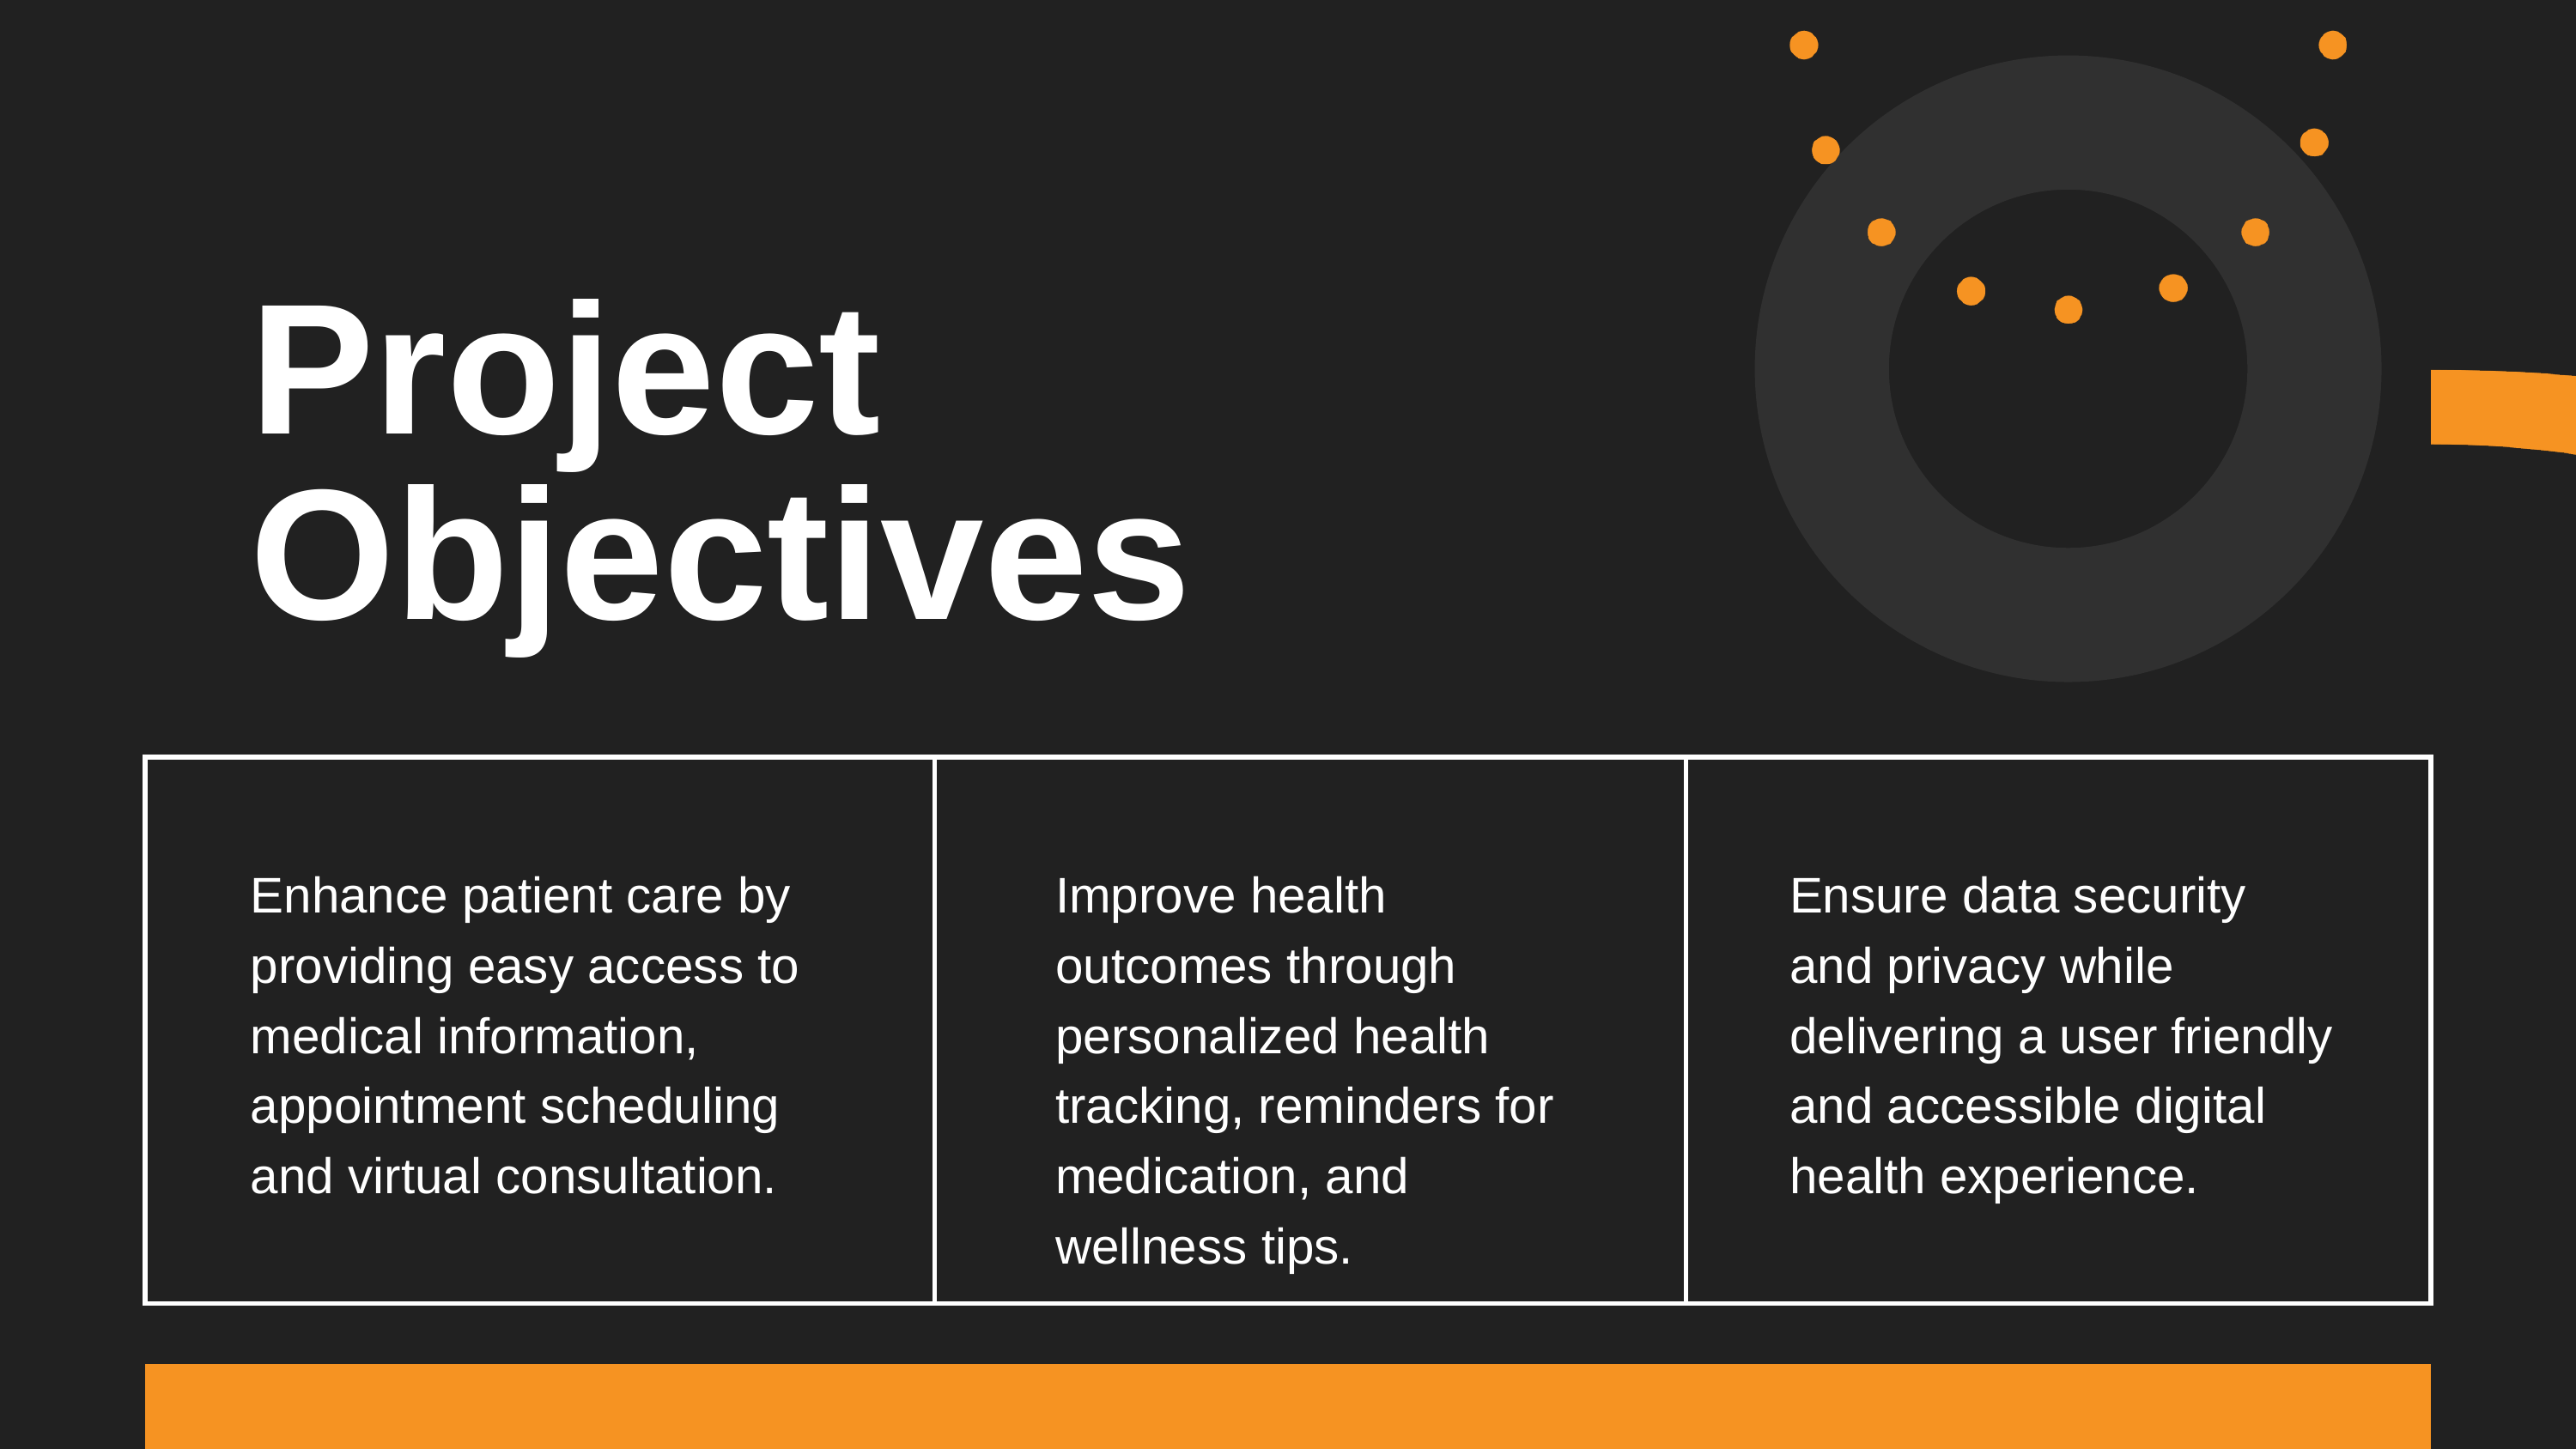

Project Objectives
|  |  |  |
| --- | --- | --- |
Enhance patient care by providing easy access to medical information, appointment scheduling and virtual consultation.
Improve health outcomes through personalized health tracking, reminders for medication, and wellness tips.
Ensure data security and privacy while delivering a user friendly and accessible digital health experience.